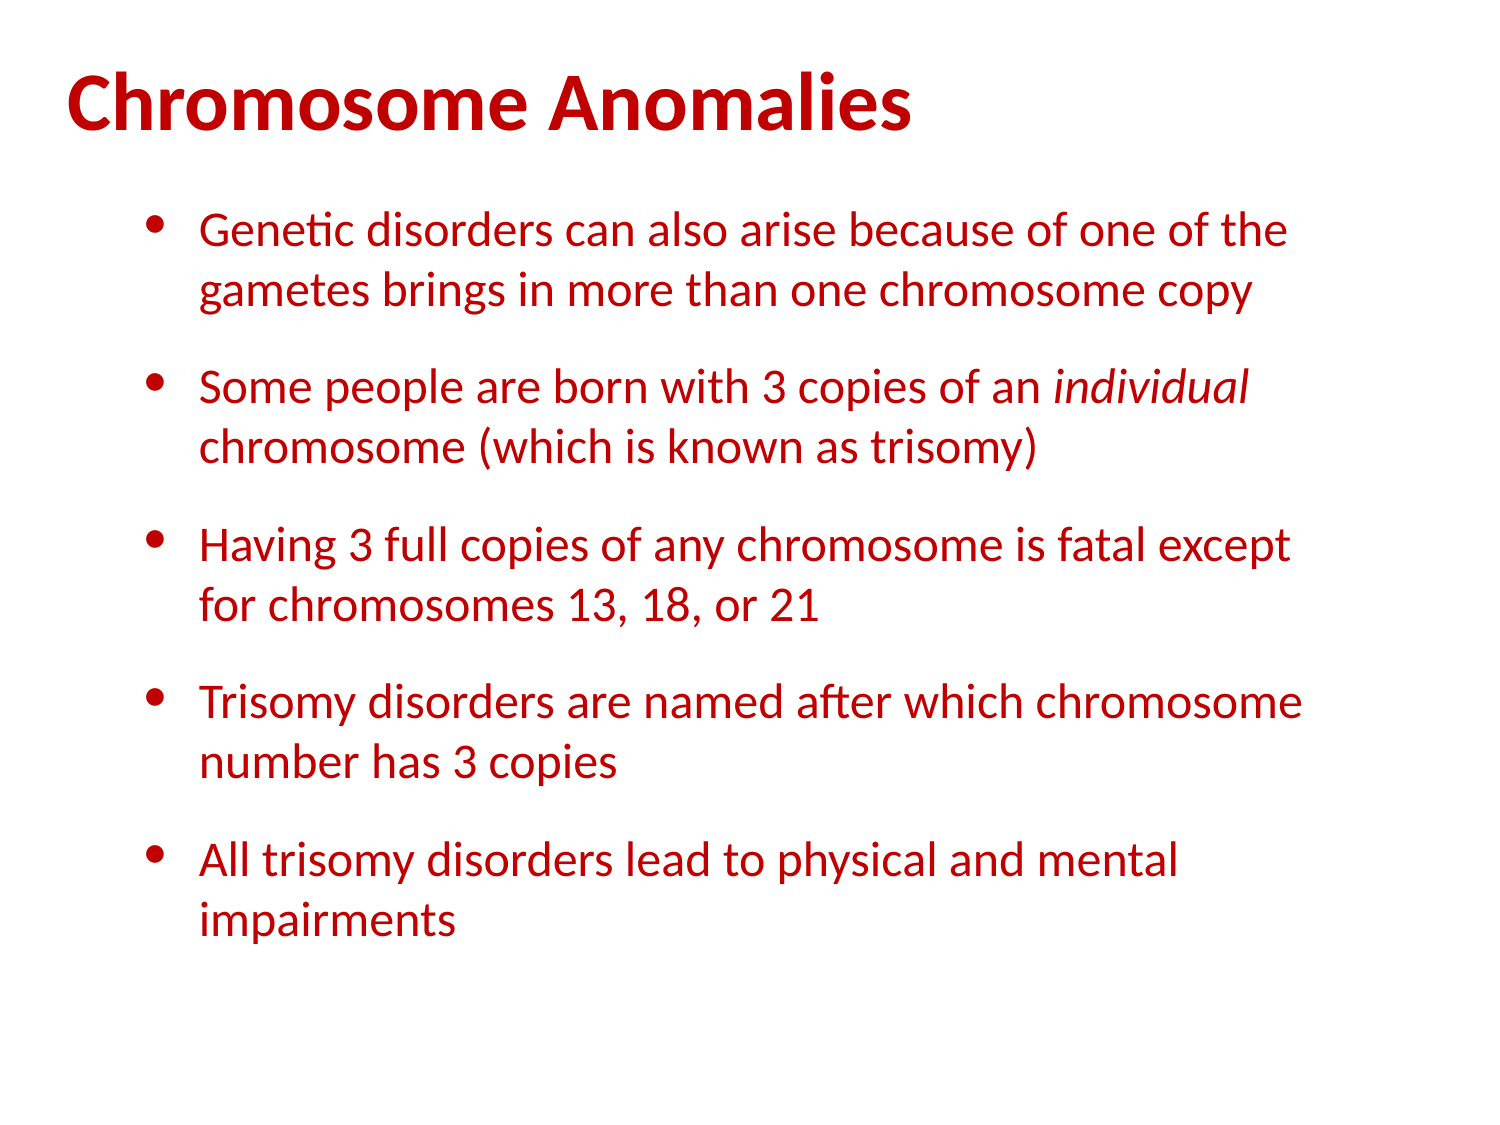

Chromosome Anomalies
Genetic disorders can also arise because of one of the gametes brings in more than one chromosome copy
Some people are born with 3 copies of an individual chromosome (which is known as trisomy)
Having 3 full copies of any chromosome is fatal except for chromosomes 13, 18, or 21
Trisomy disorders are named after which chromosome number has 3 copies
All trisomy disorders lead to physical and mental impairments